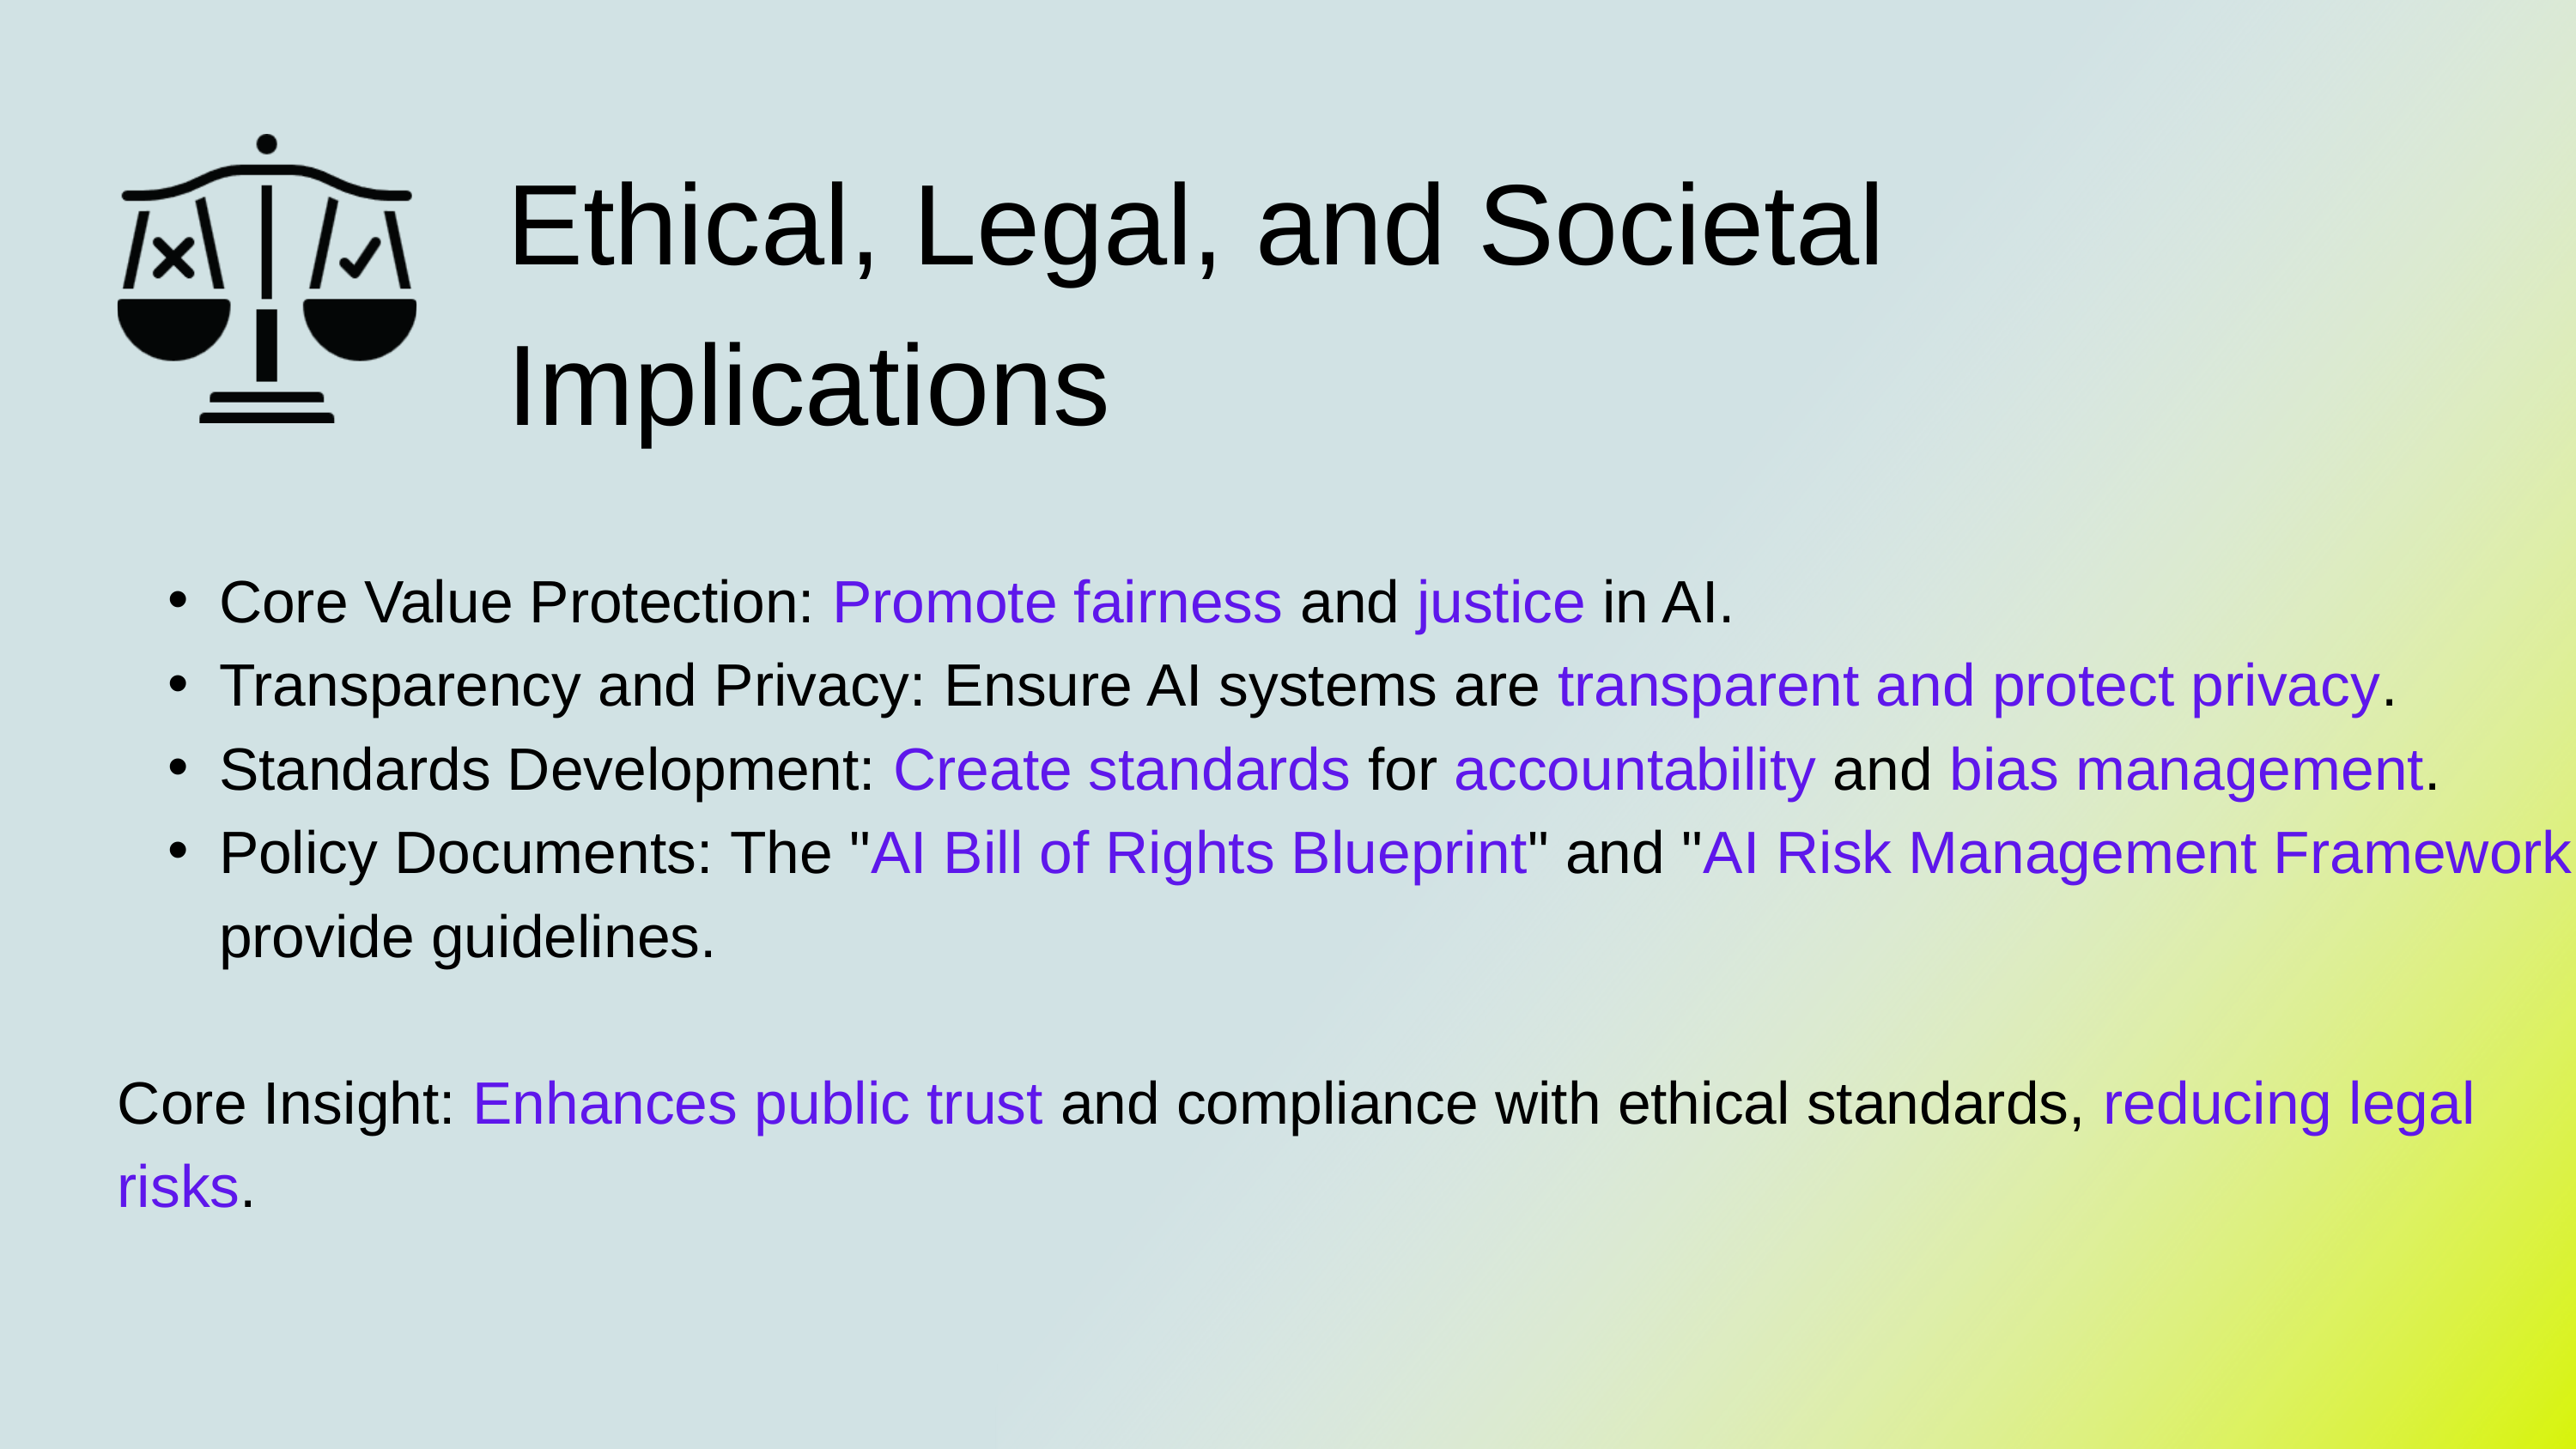

Ethical, Legal, and Societal Implications

Core Value Protection: Promote fairness and justice in AI.
Transparency and Privacy: Ensure AI systems are transparent and protect privacy.
Standards Development: Create standards for accountability and bias management.
Policy Documents: The "AI Bill of Rights Blueprint" and "AI Risk Management Framework" provide guidelines.

Core Insight: Enhances public trust and compliance with ethical standards, reducing legal risks.